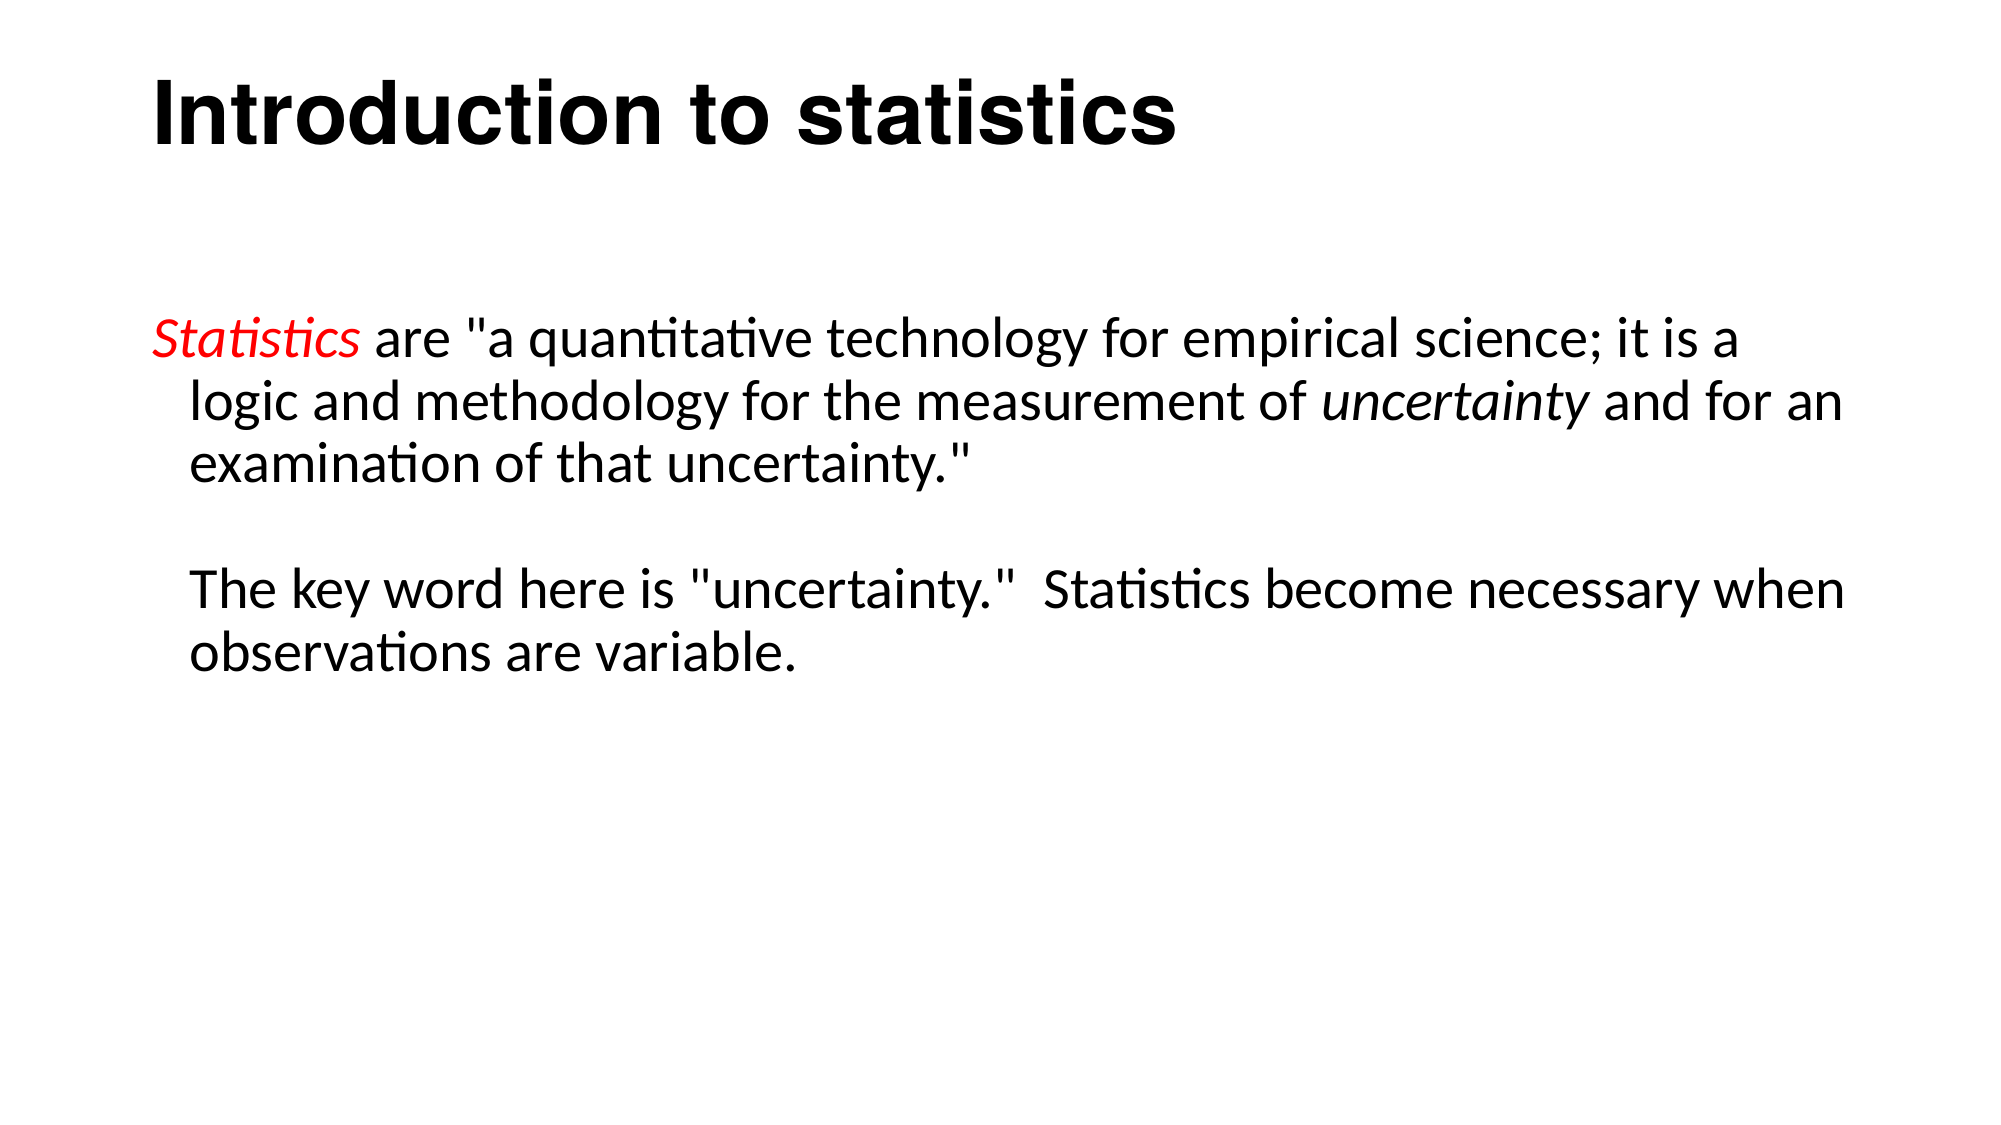

# Introduction to statistics
Statistics are "a quantitative technology for empirical science; it is a logic and methodology for the measurement of uncertainty and for an examination of that uncertainty."
The key word here is "uncertainty."  Statistics become necessary when observations are variable.